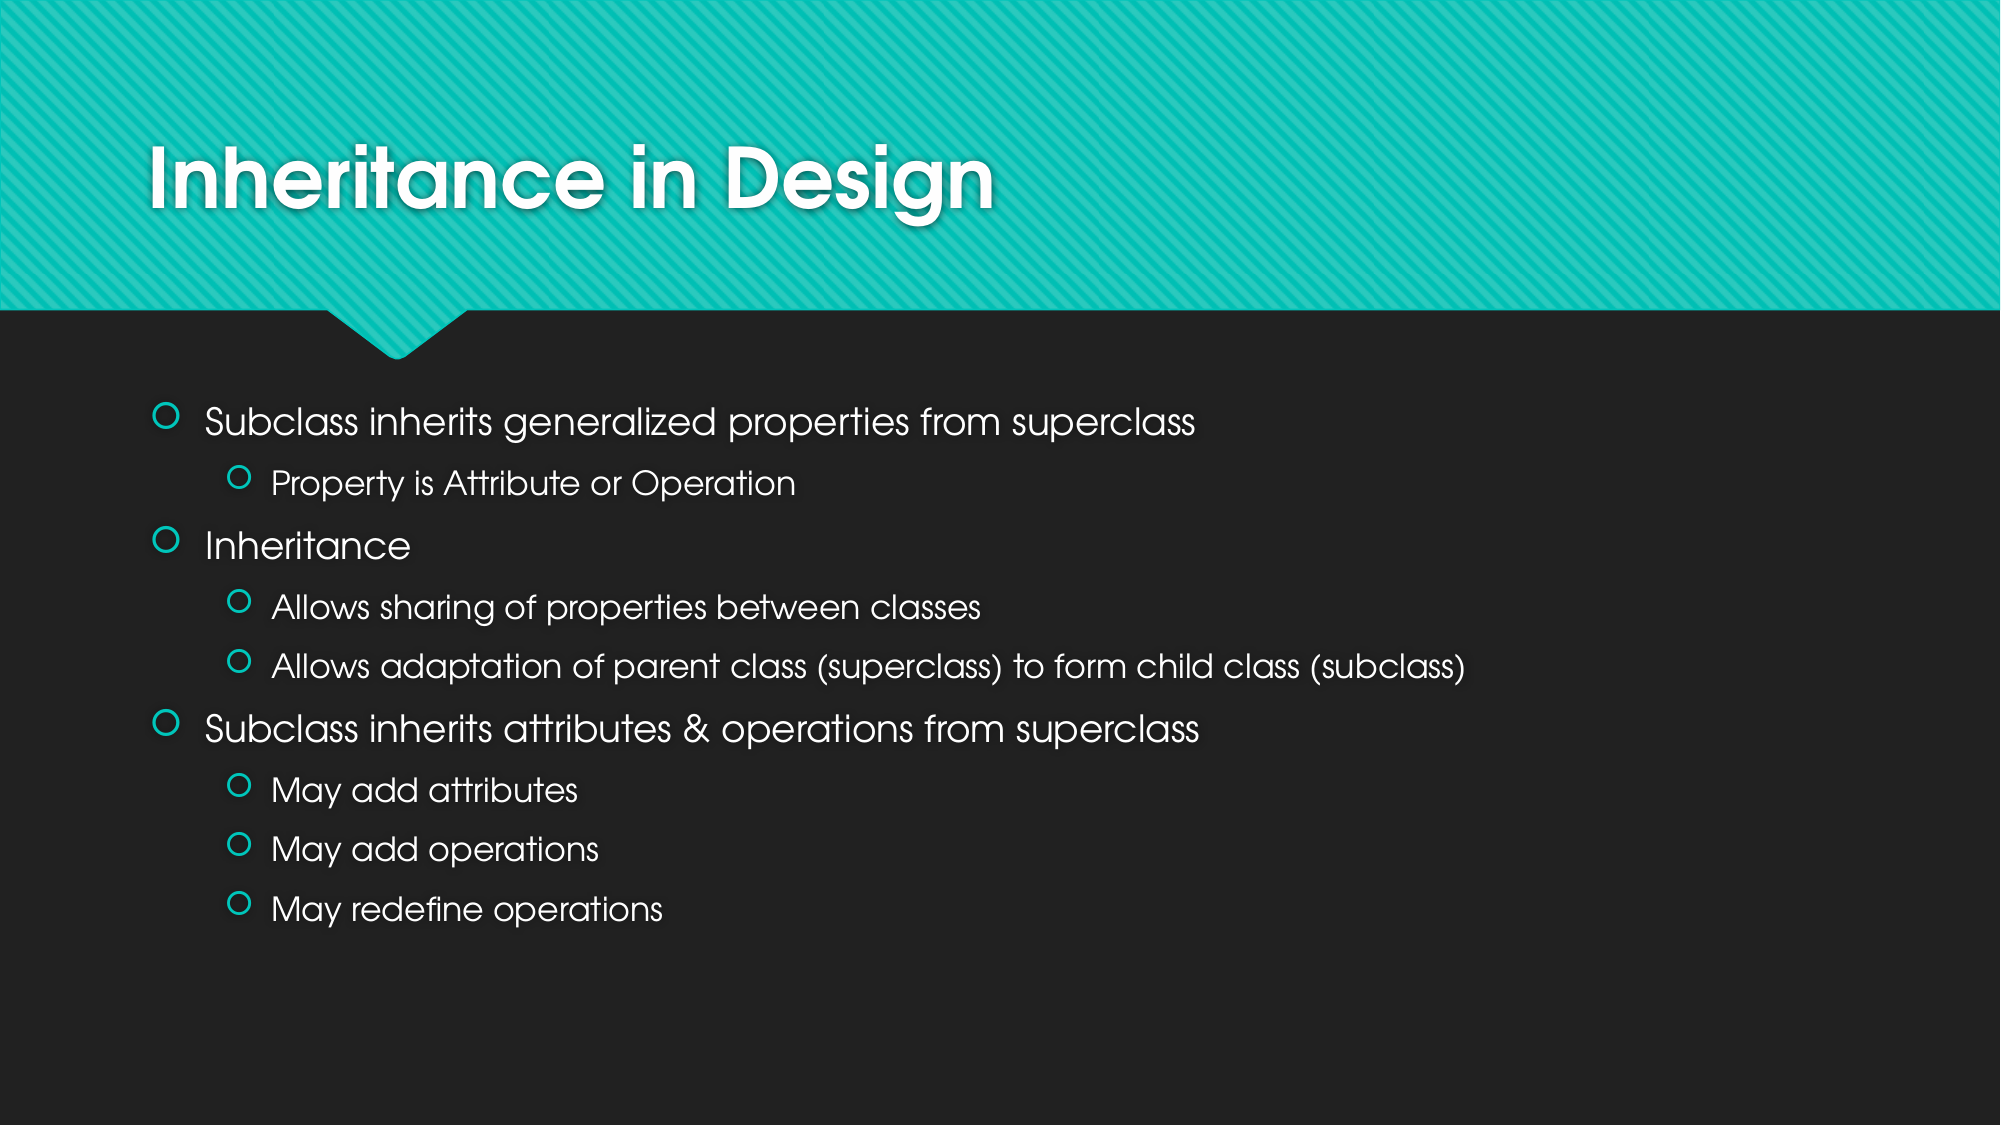

# Inheritance in Design
Subclass inherits generalized properties from superclass
Property is Attribute or Operation
Inheritance
Allows sharing of properties between classes
Allows adaptation of parent class (superclass) to form child class (subclass)
Subclass inherits attributes & operations from superclass
May add attributes
May add operations
May redefine operations